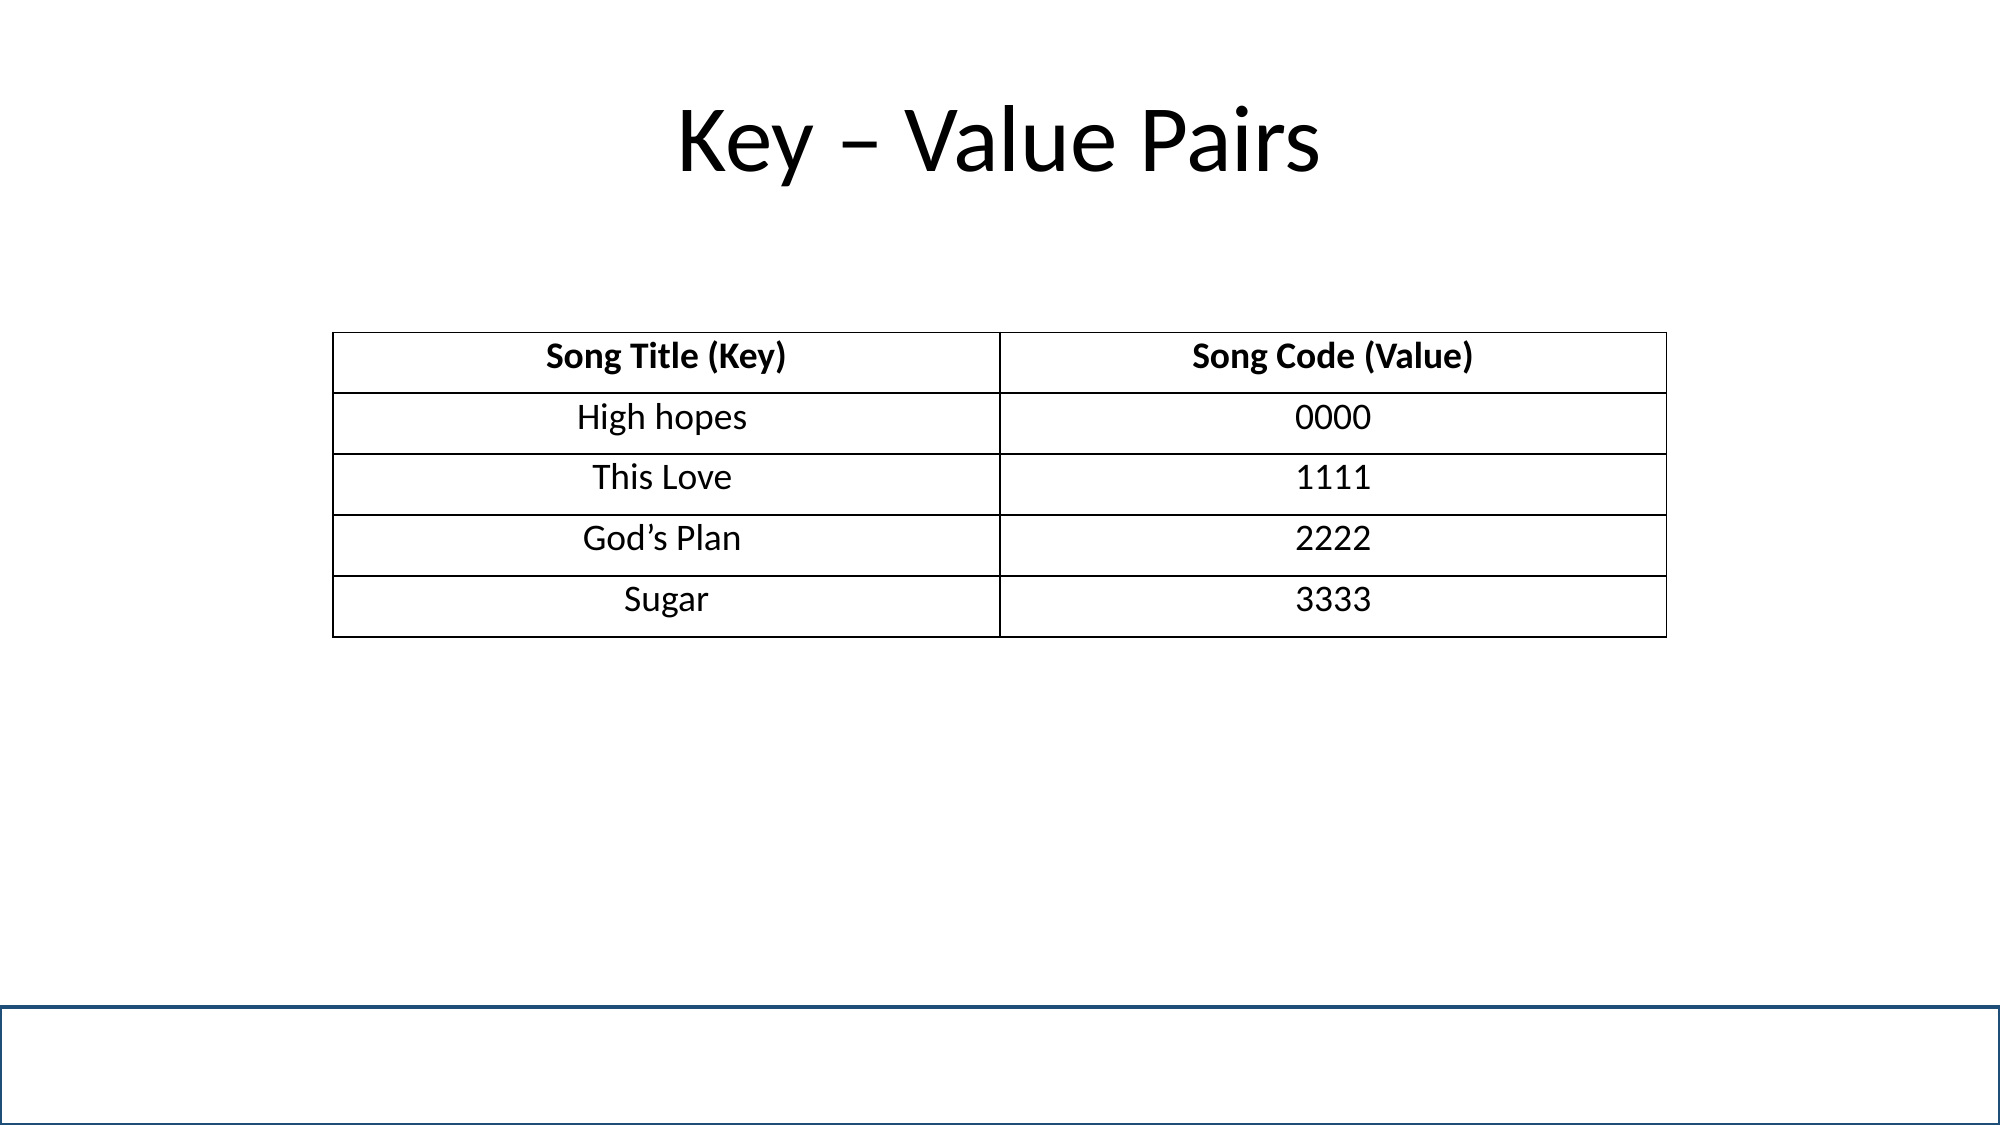

# Key – Value Pairs

| Song Title (Key) | Song Code (Value) |
| --- | --- |
| High hopes | 0000 |
| This Love | 1111 |
| God’s Plan | 2222 |
| Sugar | 3333 |